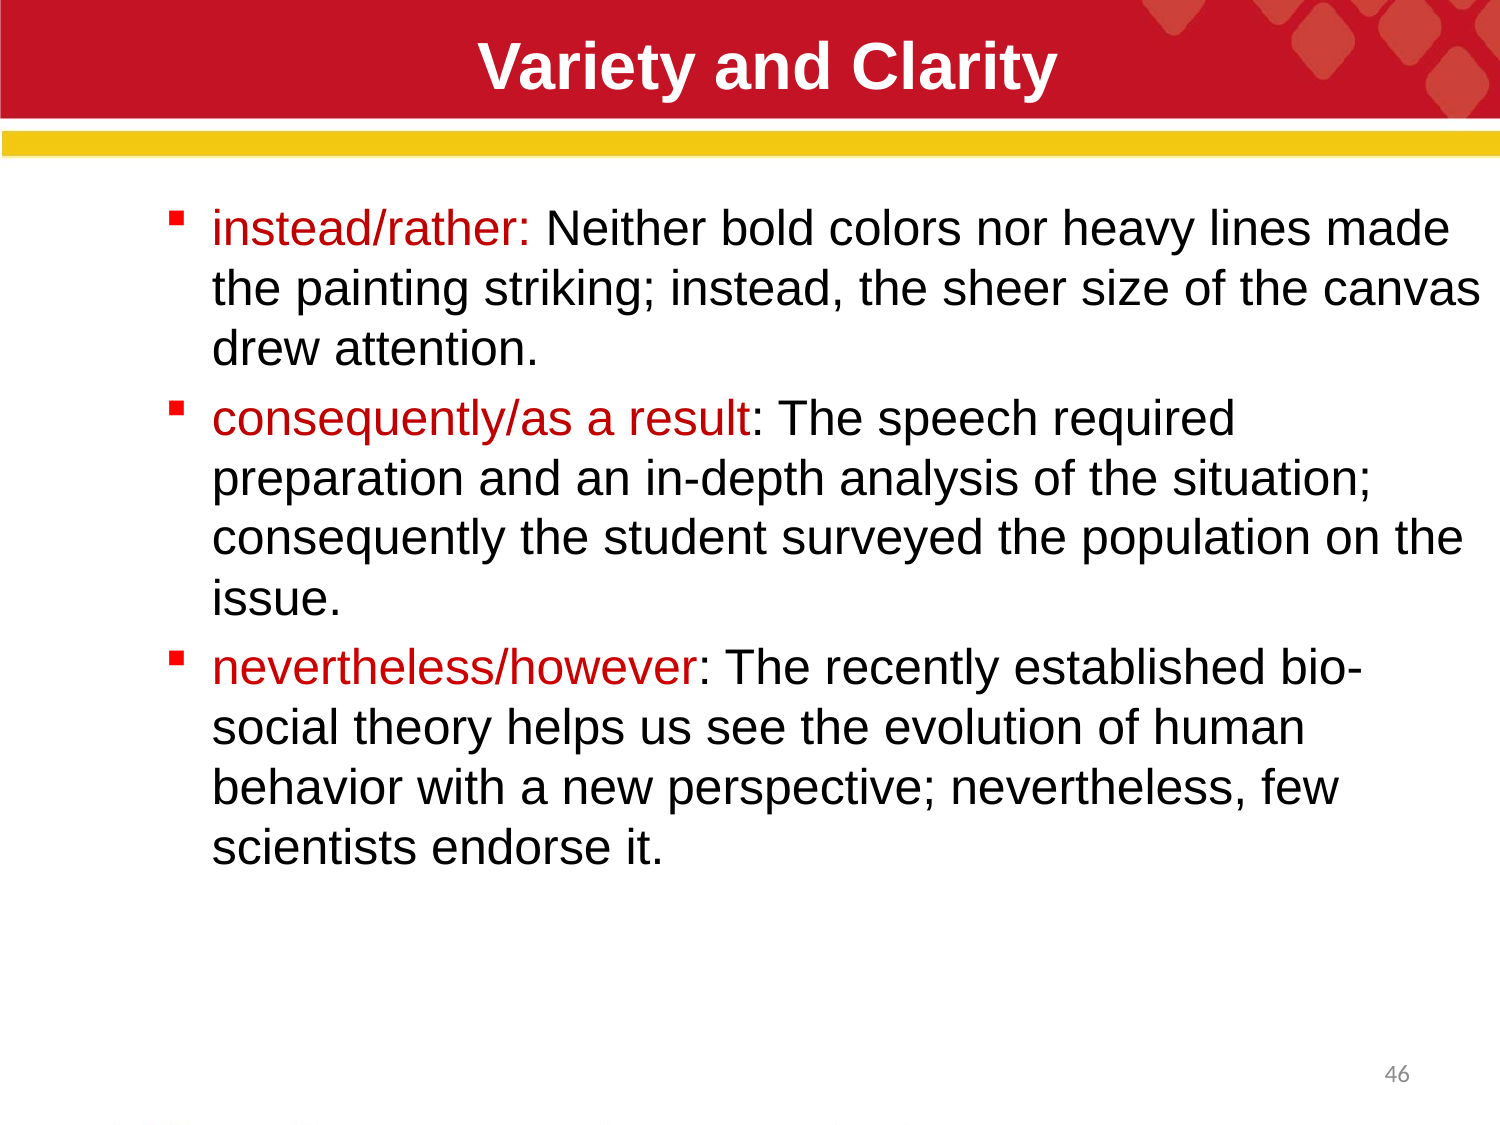

# Variety and Clarity
instead/rather: Neither bold colors nor heavy lines made the painting striking; instead, the sheer size of the canvas drew attention.
consequently/as a result: The speech required preparation and an in-depth analysis of the situation; consequently the student surveyed the population on the issue.
nevertheless/however: The recently established bio-social theory helps us see the evolution of human behavior with a new perspective; nevertheless, few scientists endorse it.
46